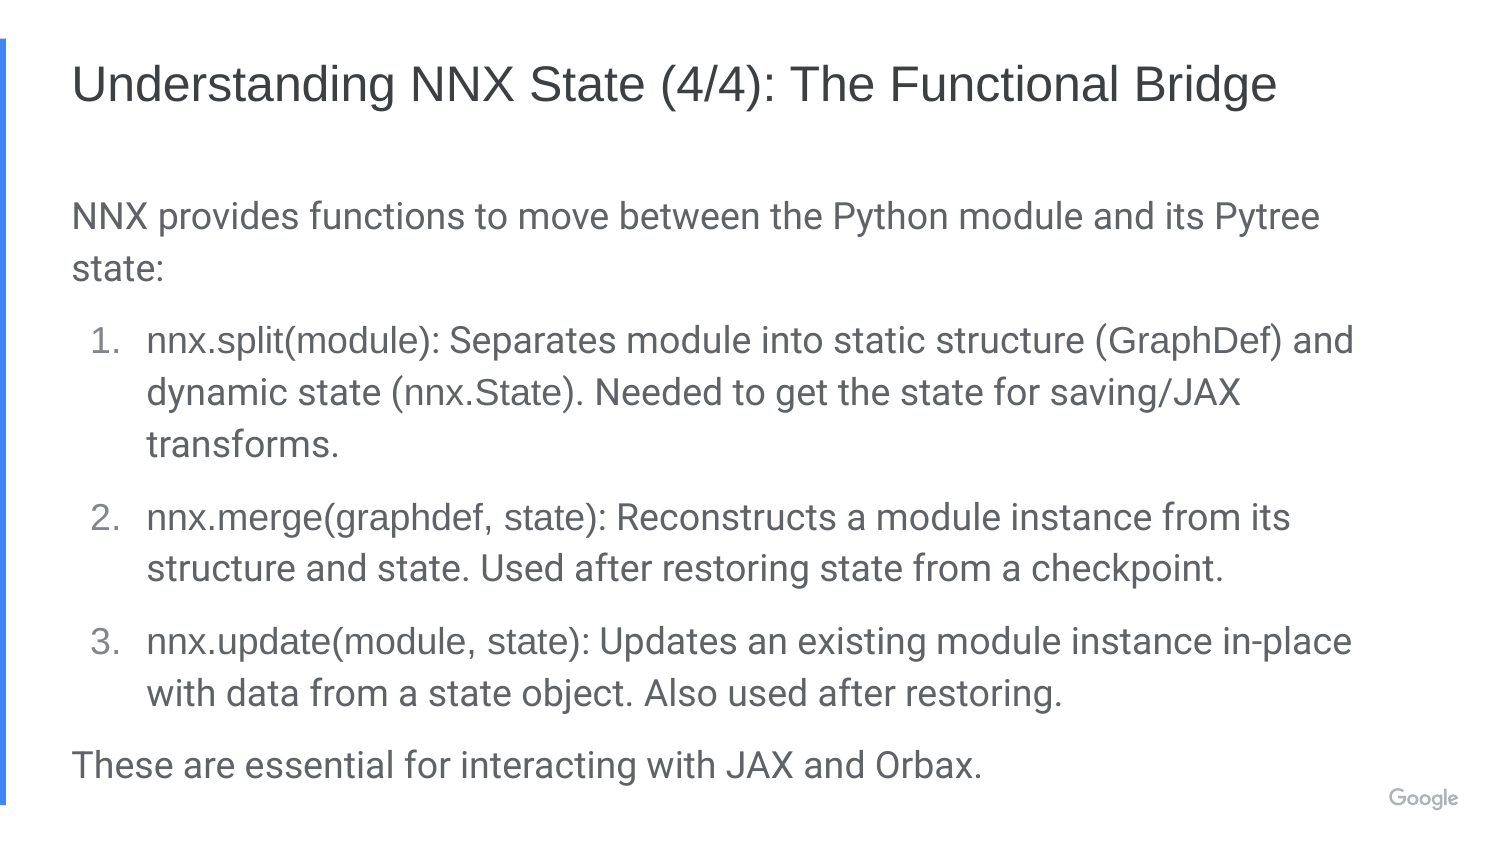

# Understanding NNX State (4/4): The Functional Bridge
NNX provides functions to move between the Python module and its Pytree state:
nnx.split(module): Separates module into static structure (GraphDef) and dynamic state (nnx.State). Needed to get the state for saving/JAX transforms.
nnx.merge(graphdef, state): Reconstructs a module instance from its structure and state. Used after restoring state from a checkpoint.
nnx.update(module, state): Updates an existing module instance in-place with data from a state object. Also used after restoring.
These are essential for interacting with JAX and Orbax.